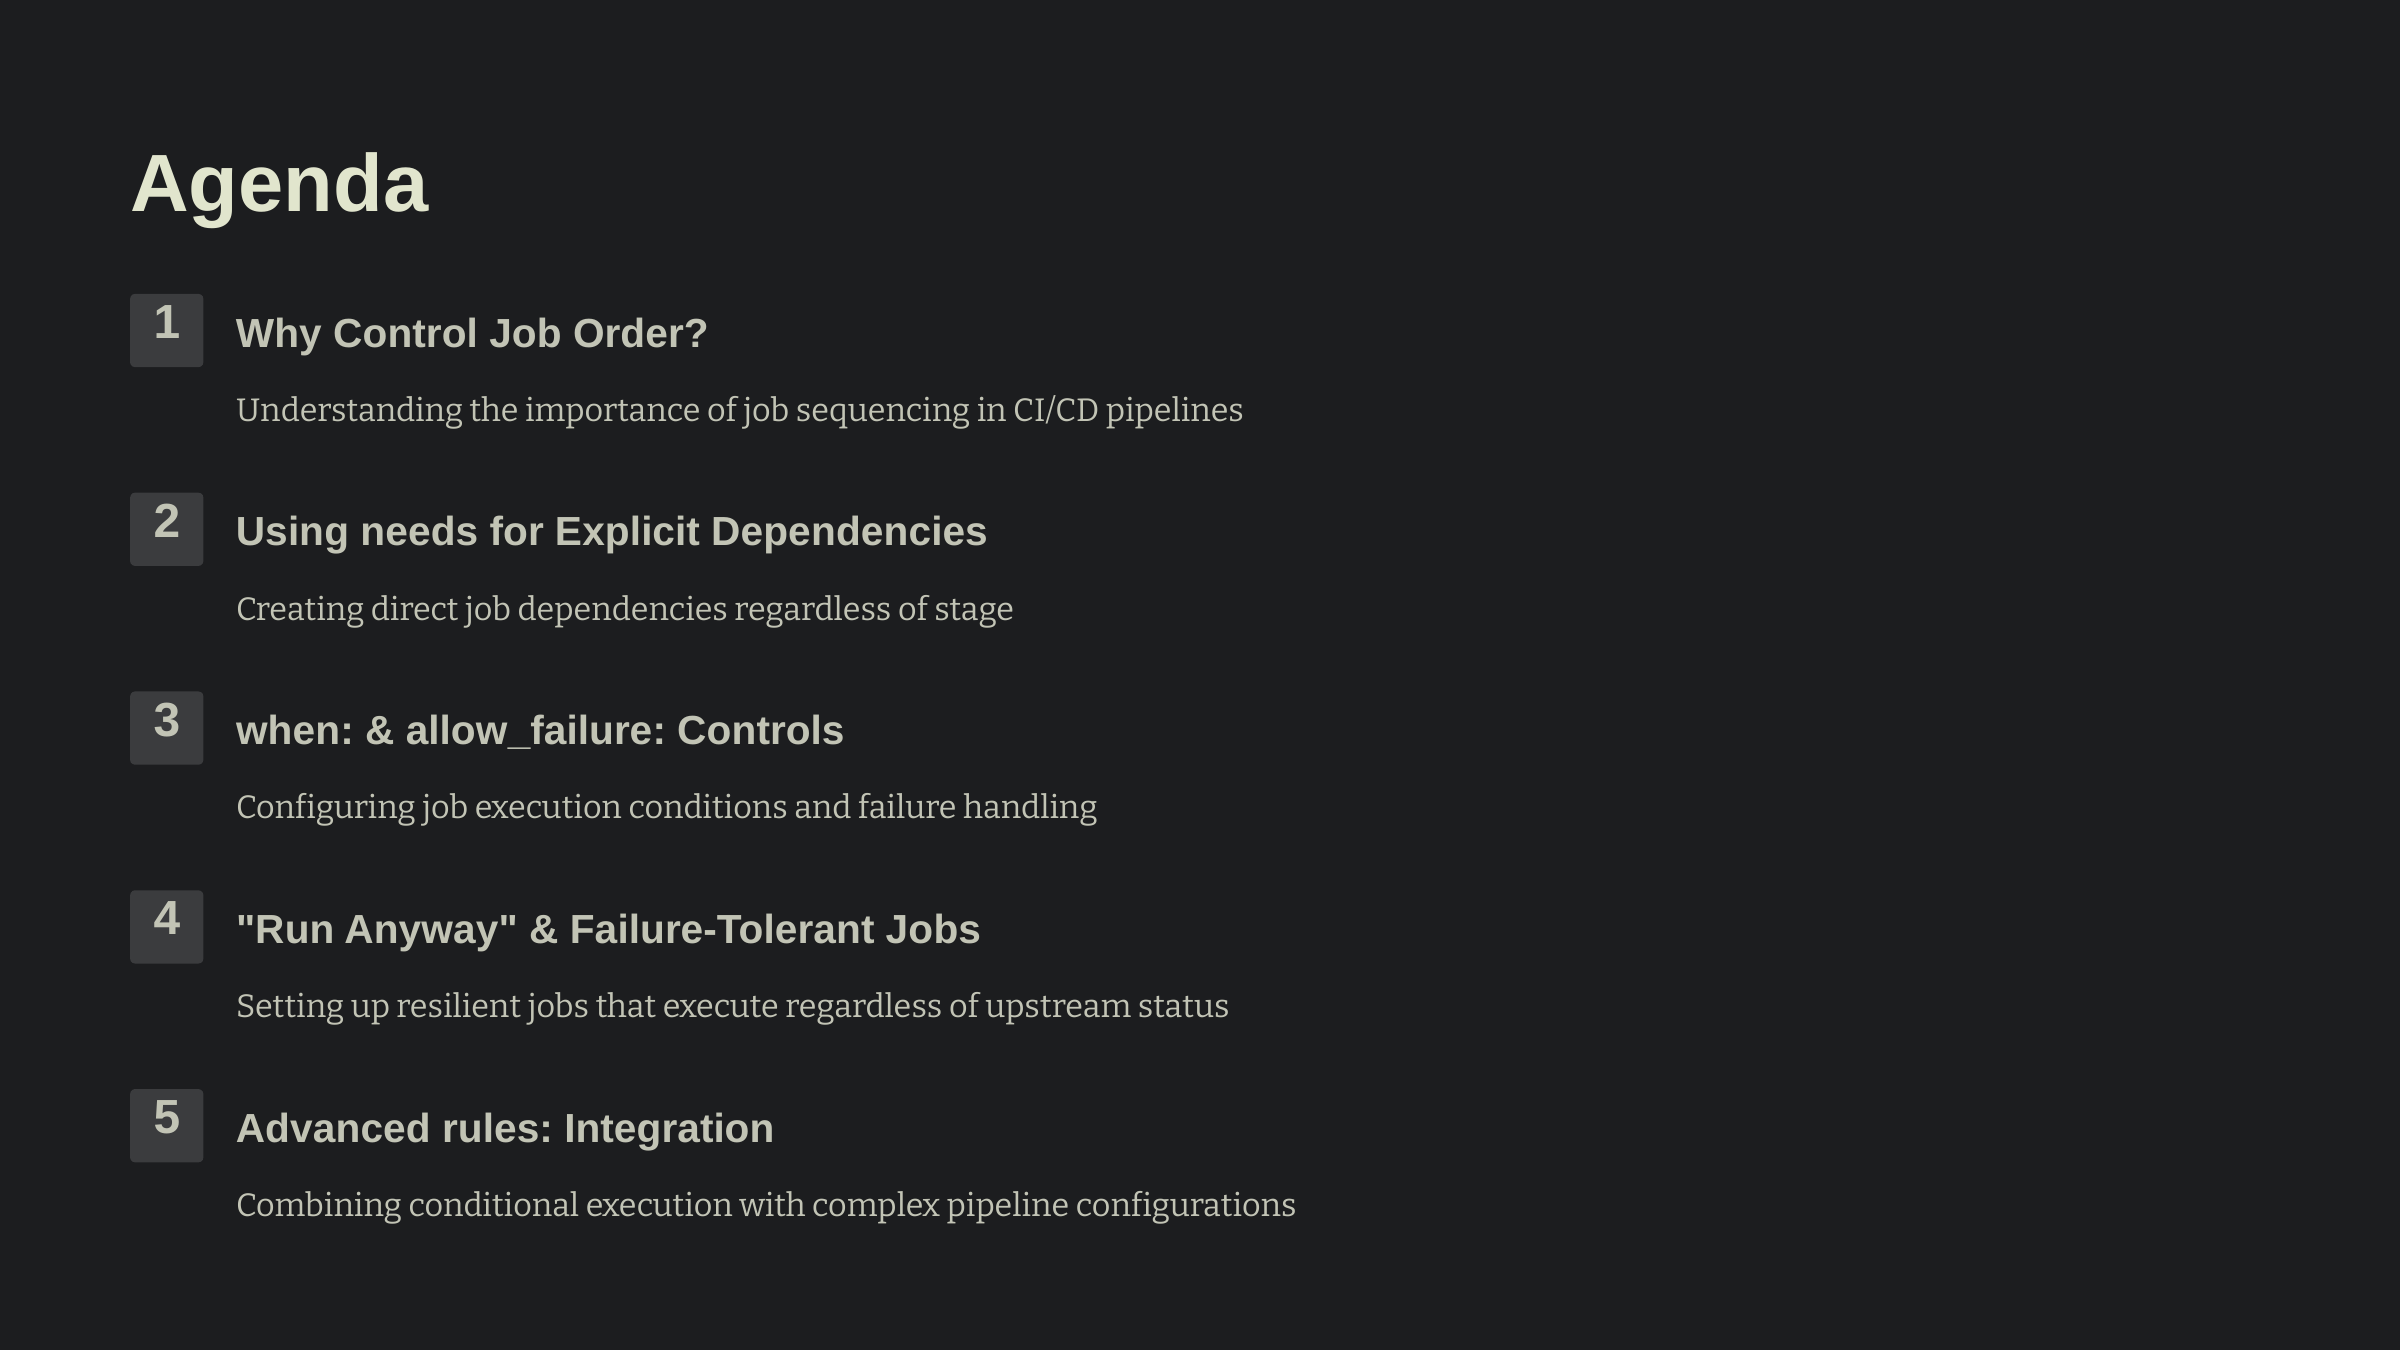

Agenda

1
Why Control Job Order?
Understanding the importance of job sequencing in CI/CD pipelines

2
Using needs for Explicit Dependencies
Creating direct job dependencies regardless of stage

3
when: & allow_failure: Controls
Configuring job execution conditions and failure handling

4
"Run Anyway" & Failure-Tolerant Jobs
Setting up resilient jobs that execute regardless of upstream status

5
Advanced rules: Integration
Combining conditional execution with complex pipeline configurations